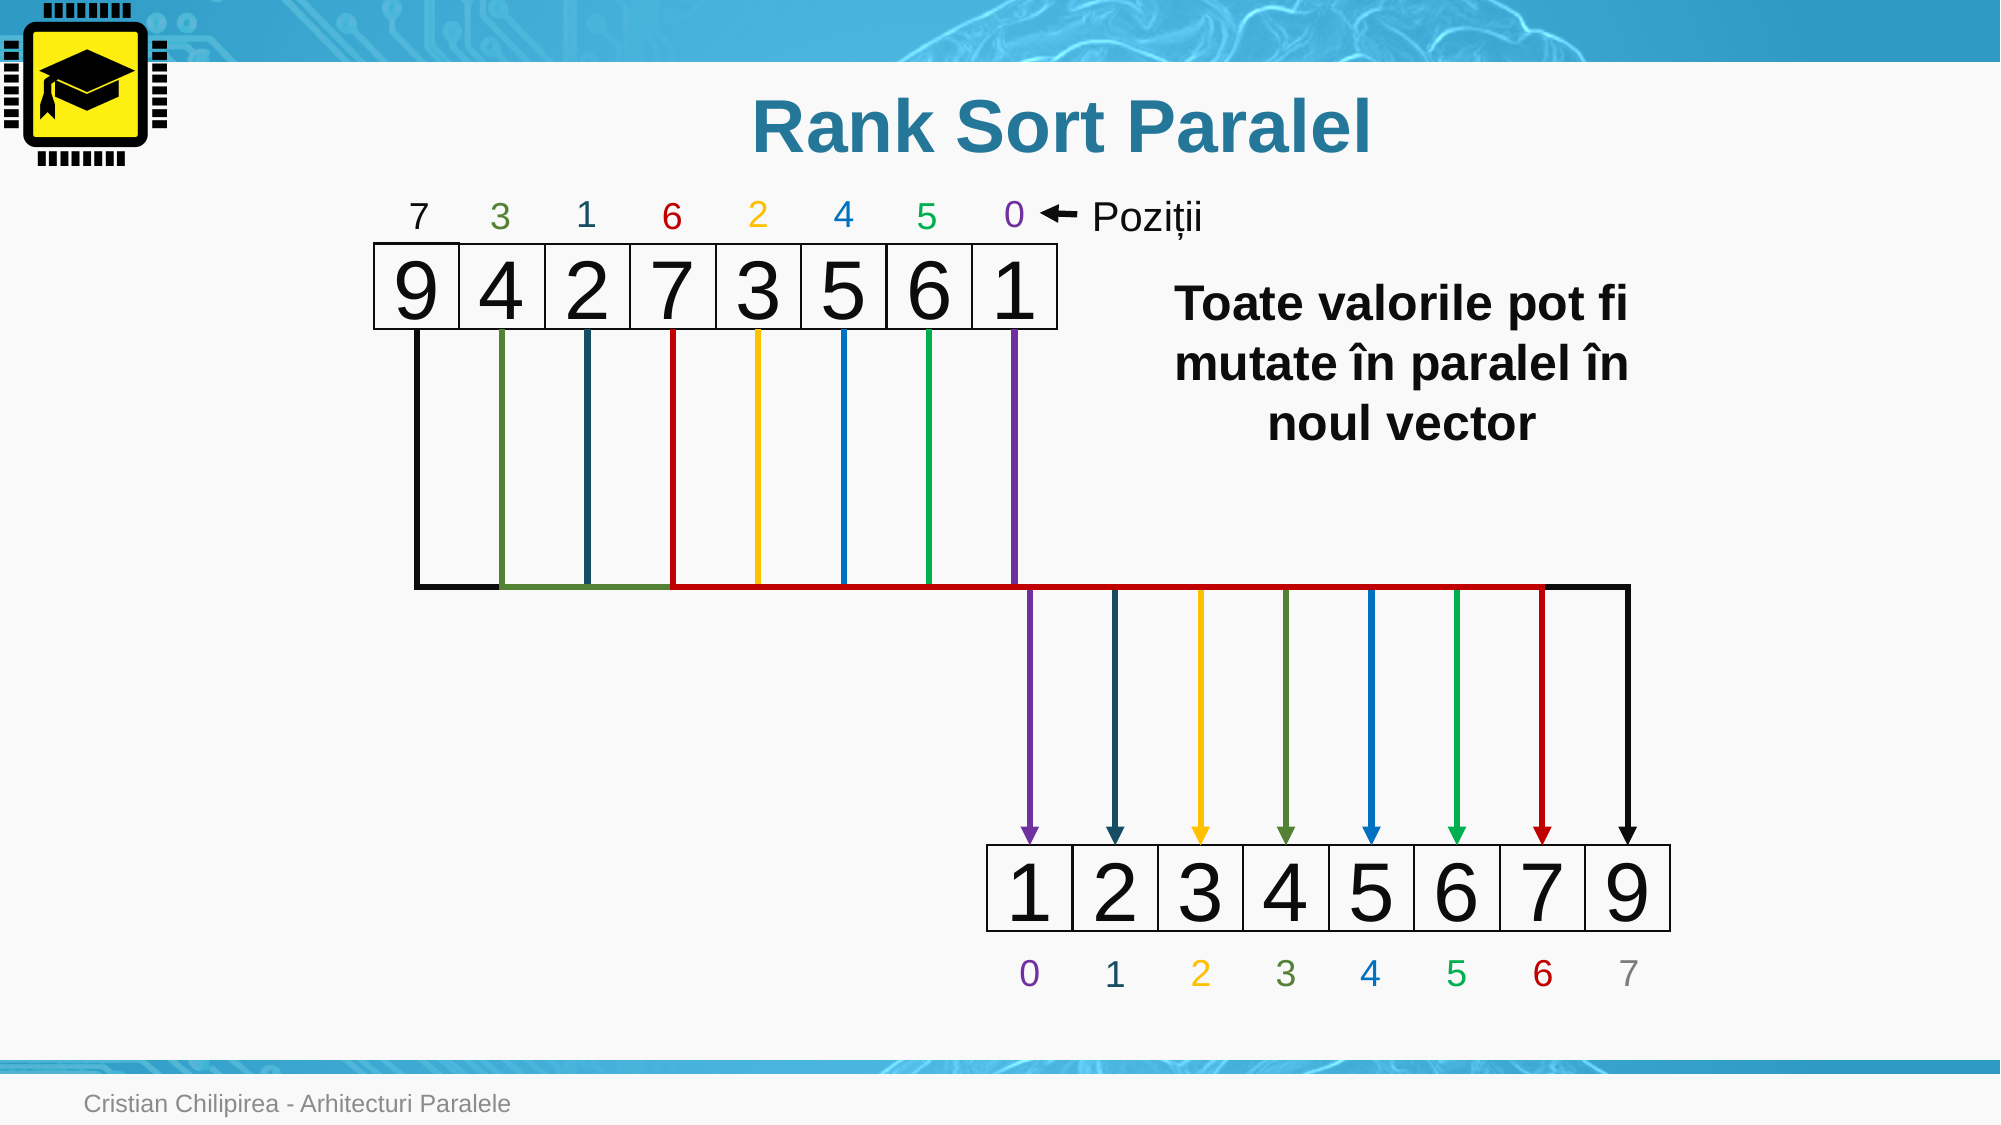

# Rank Sort Paralel
Poziții
1
2
4
0
7
3
6
5
9
4
2
7
3
5
6
1
Toate valorile pot fi mutate în paralel în noul vector
1
2
3
4
5
6
7
9
4
5
6
7
0
2
3
1
Cristian Chilipirea - Arhitecturi Paralele